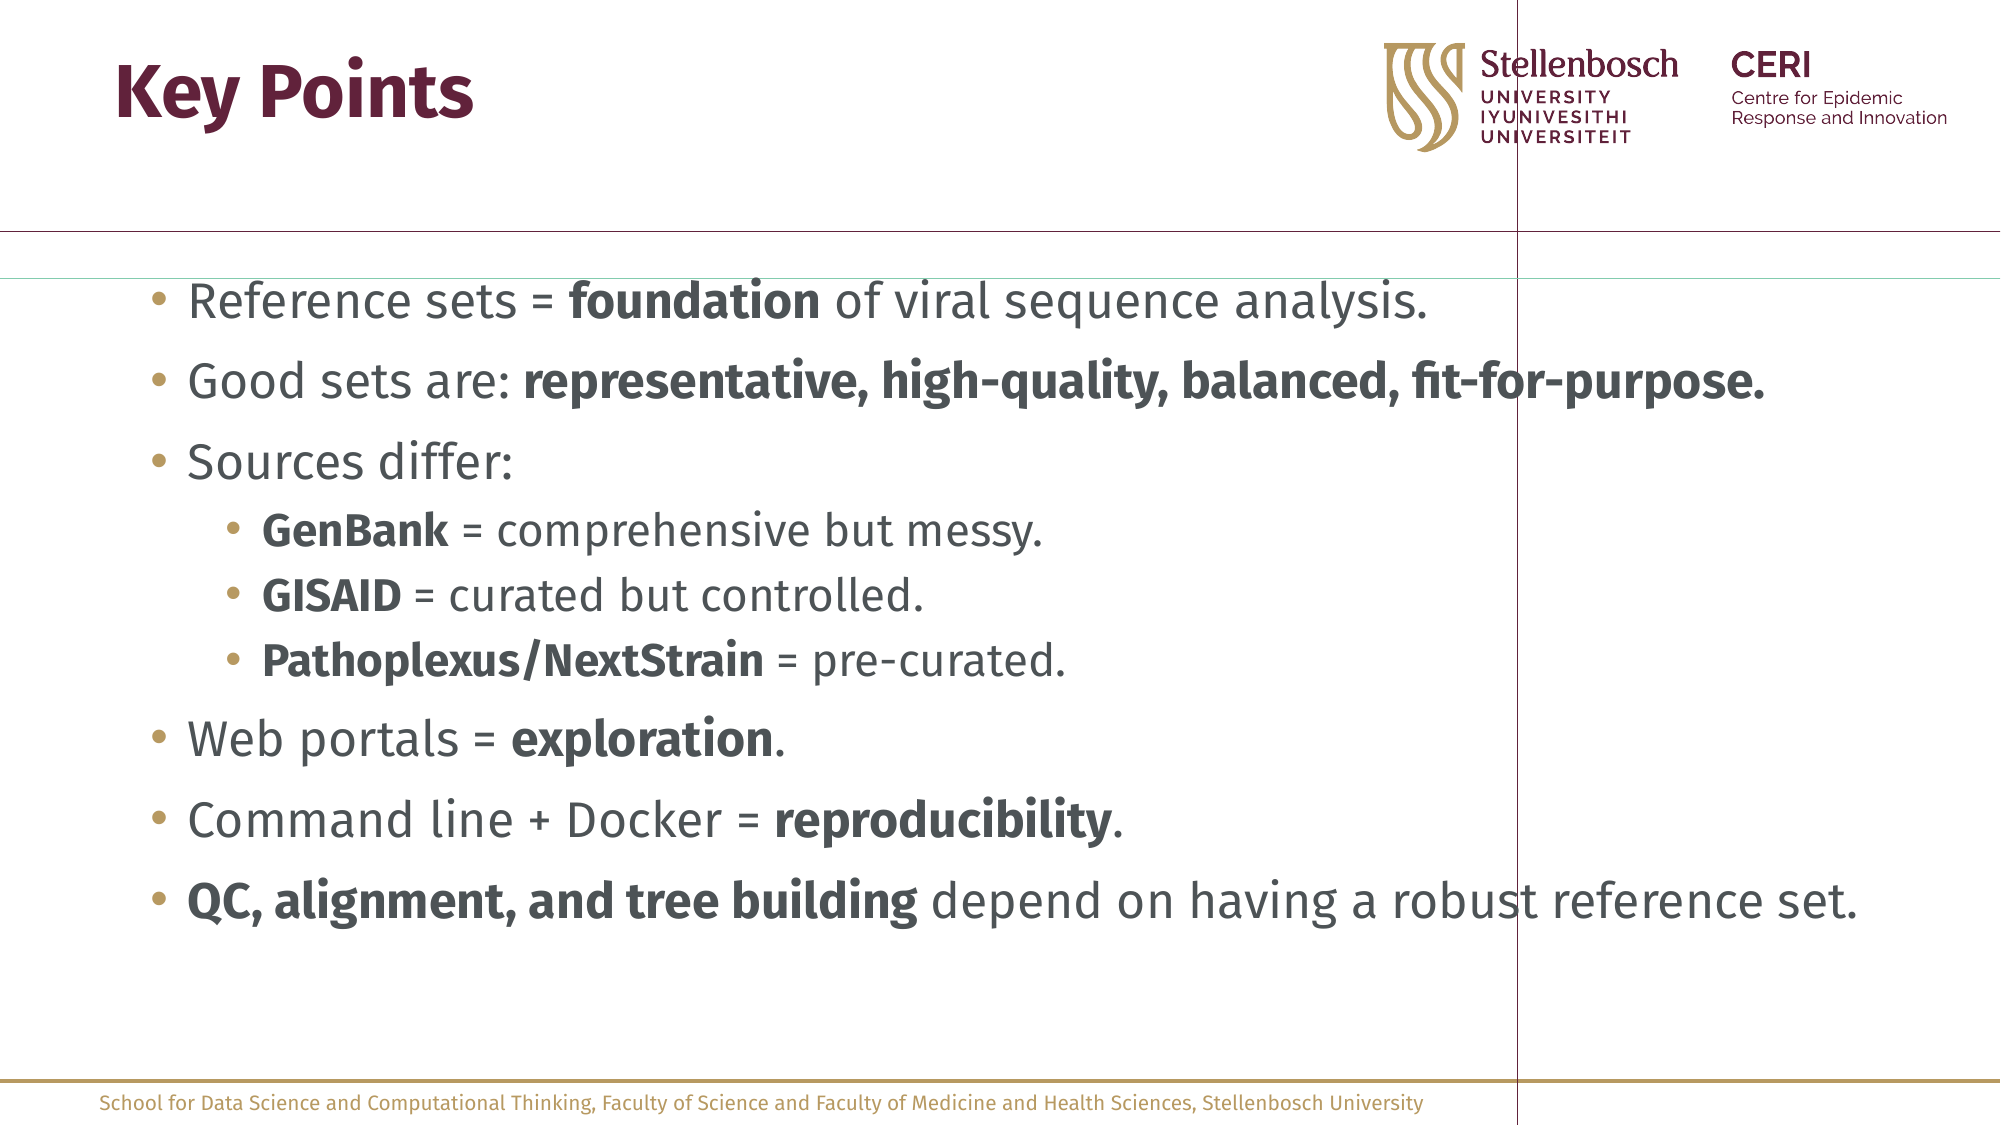

# Key Points
Reference sets = foundation of viral sequence analysis.
Good sets are: representative, high-quality, balanced, fit-for-purpose.
Sources differ:
GenBank = comprehensive but messy.
GISAID = curated but controlled.
Pathoplexus/NextStrain = pre-curated.
Web portals = exploration.
Command line + Docker = reproducibility.
QC, alignment, and tree building depend on having a robust reference set.